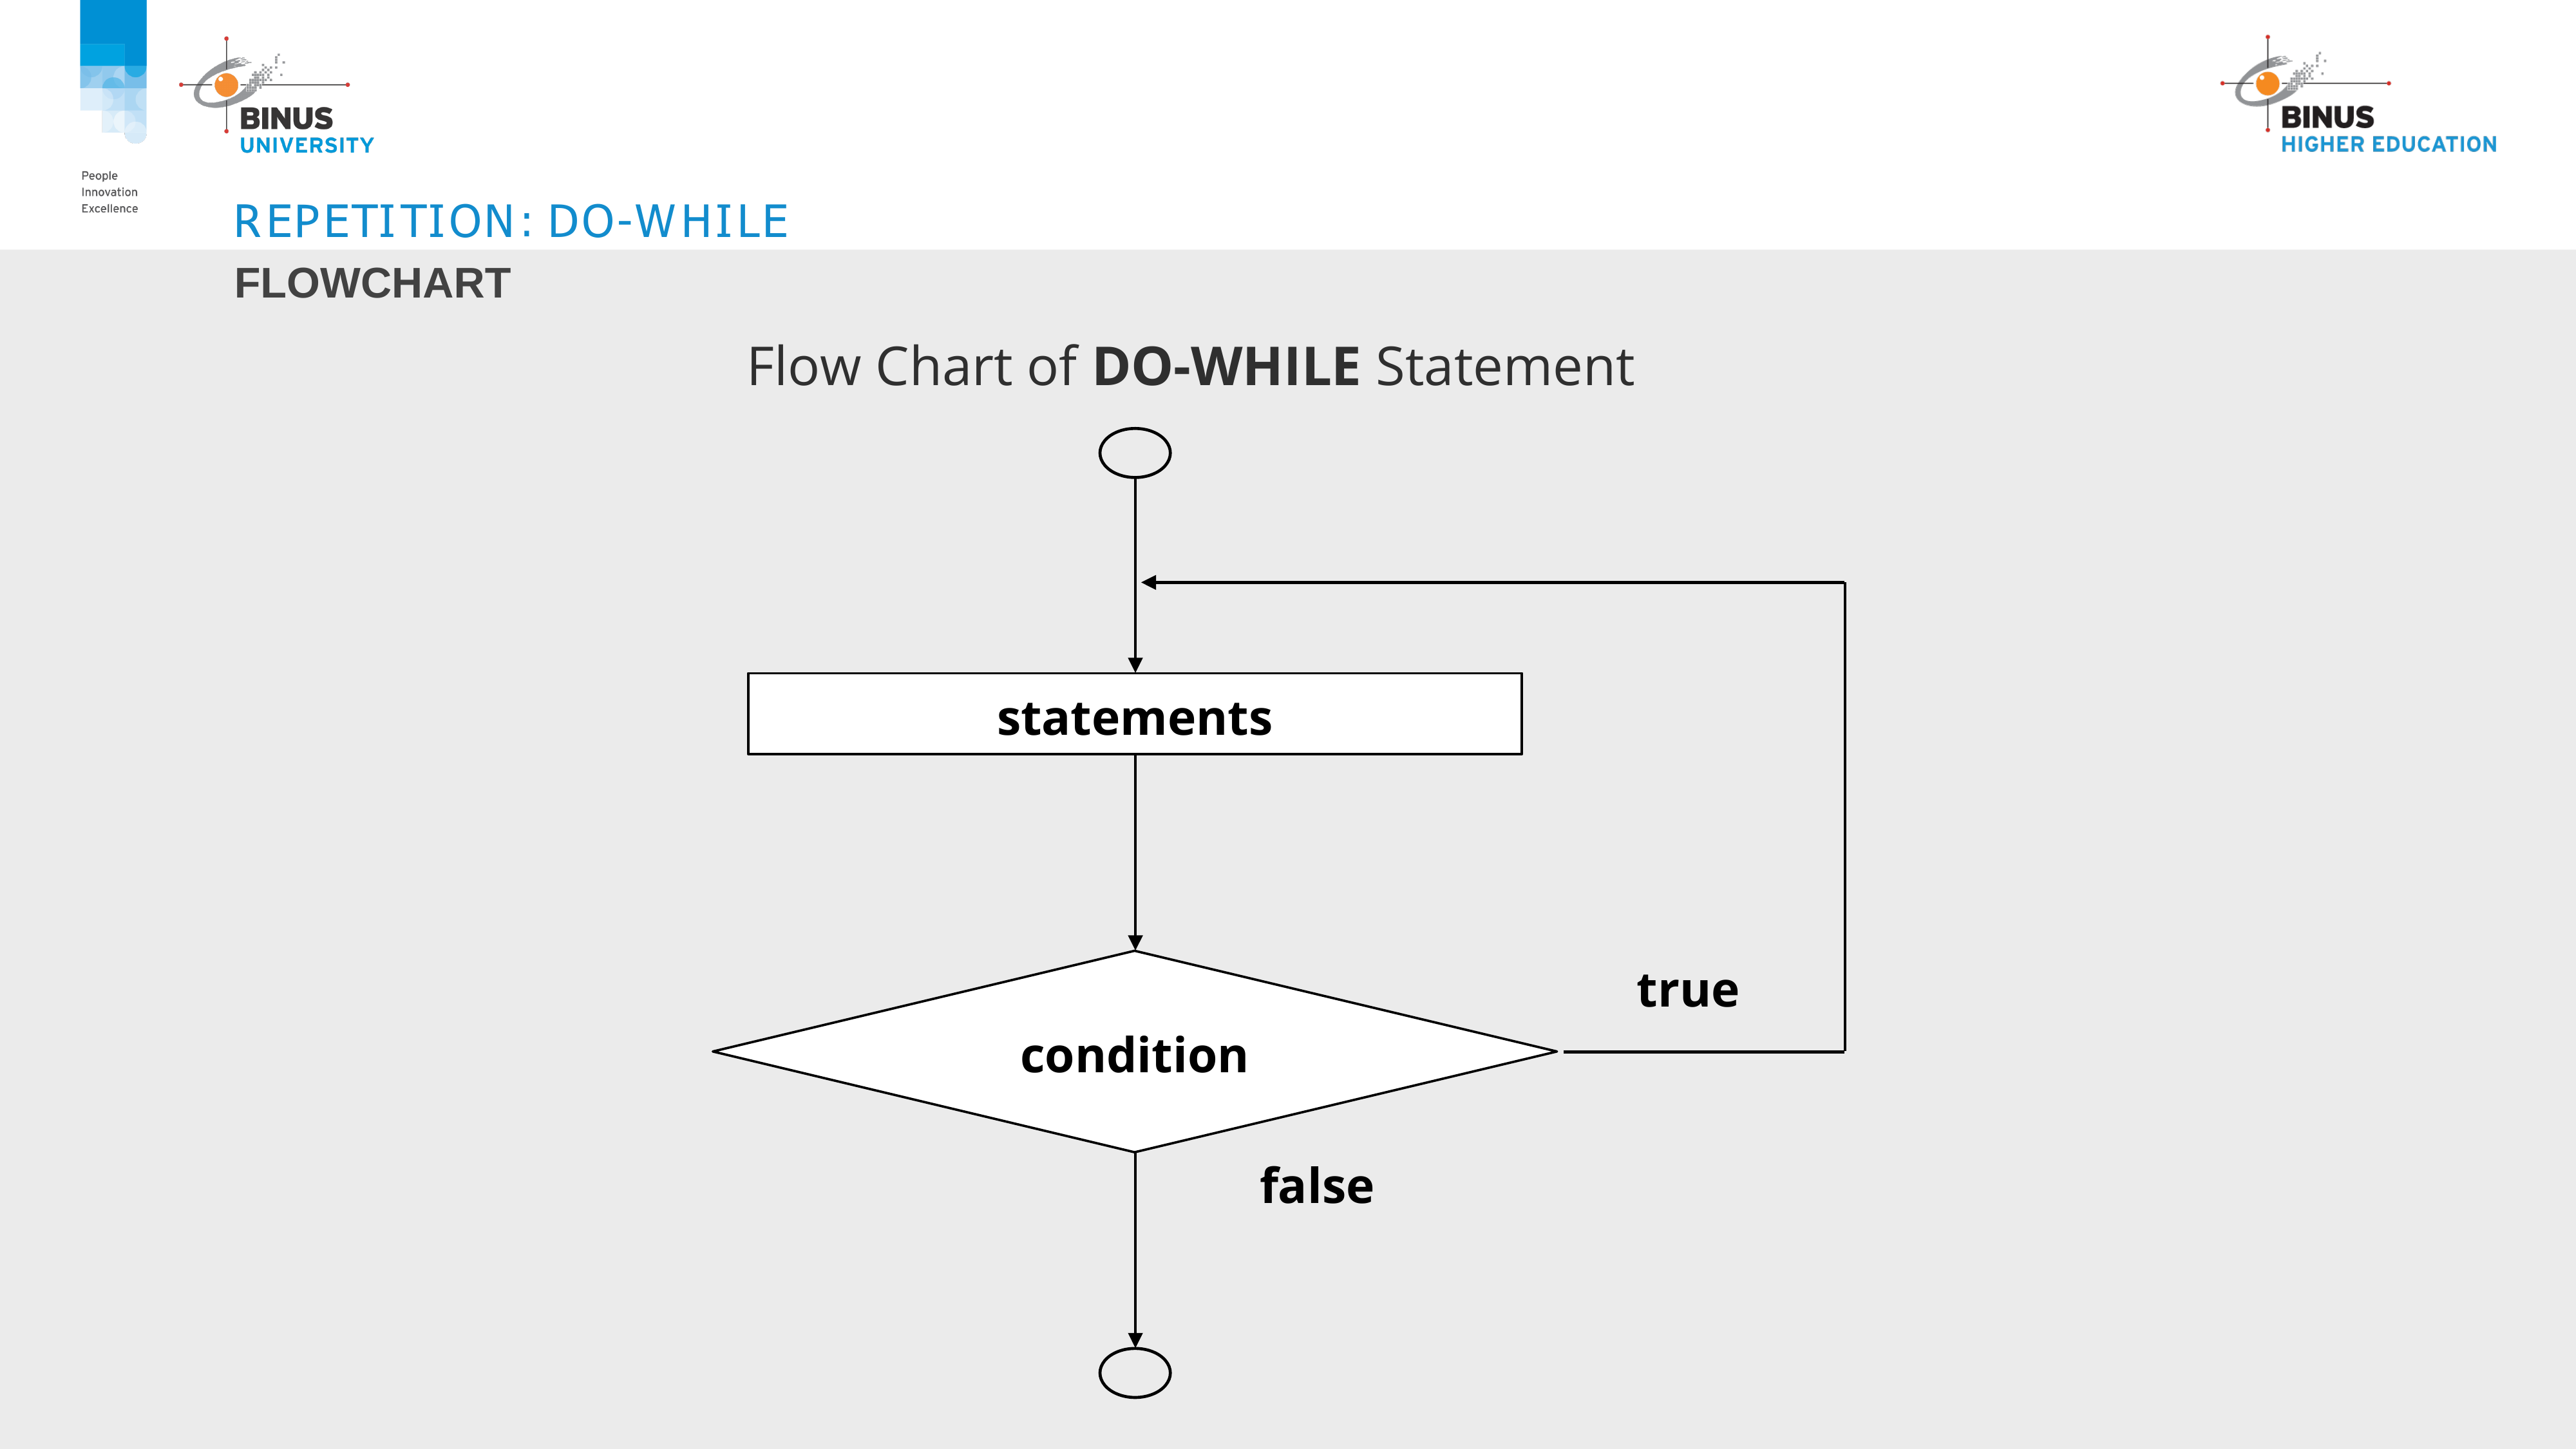

# Repetition: do-WHILE
flowchart
Flow Chart of DO-WHILE Statement

statements

condition

true

false